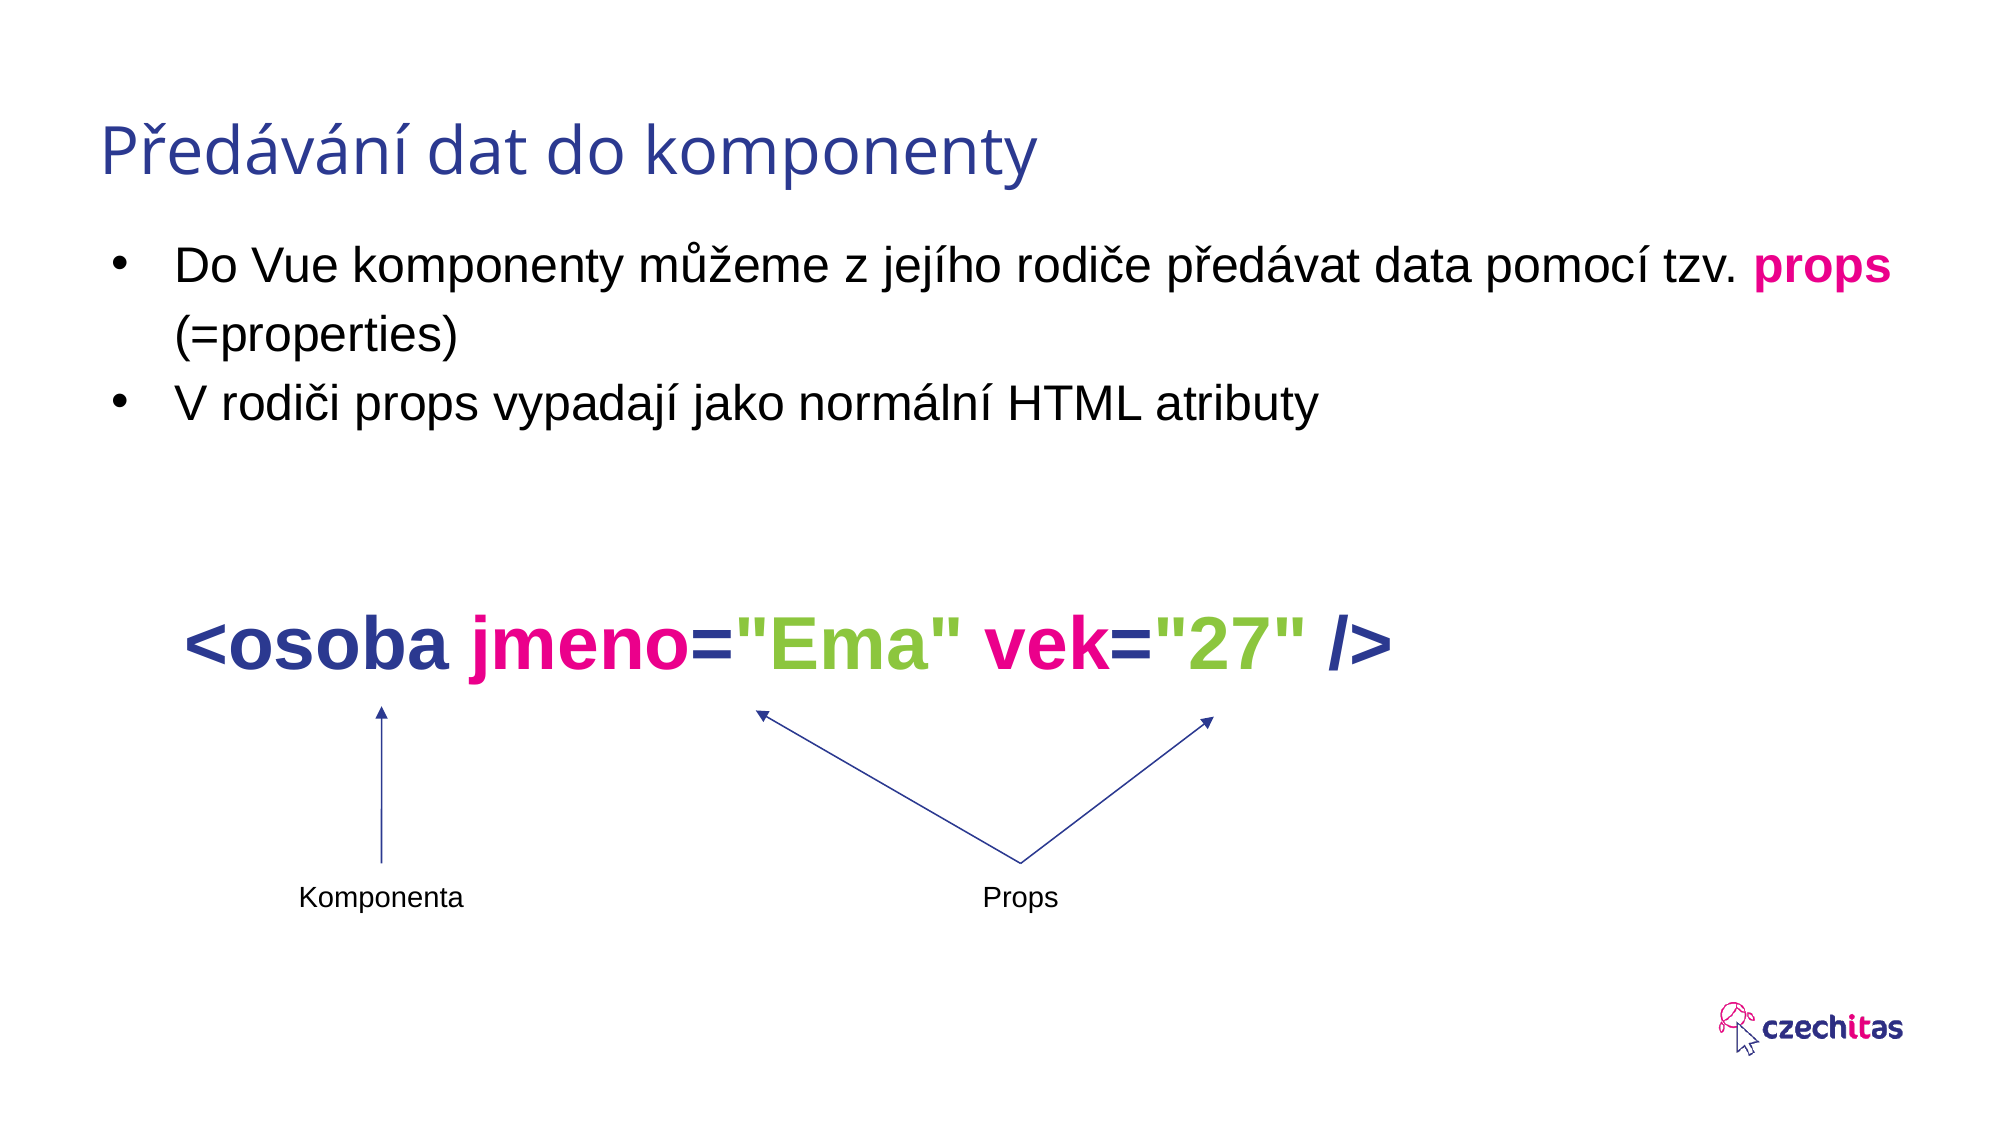

# Předávání dat do komponenty
Do Vue komponenty můžeme z jejího rodiče předávat data pomocí tzv. props (=properties)
V rodiči props vypadají jako normální HTML atributy
<osoba jmeno="Ema" vek="27" />
Komponenta
Props